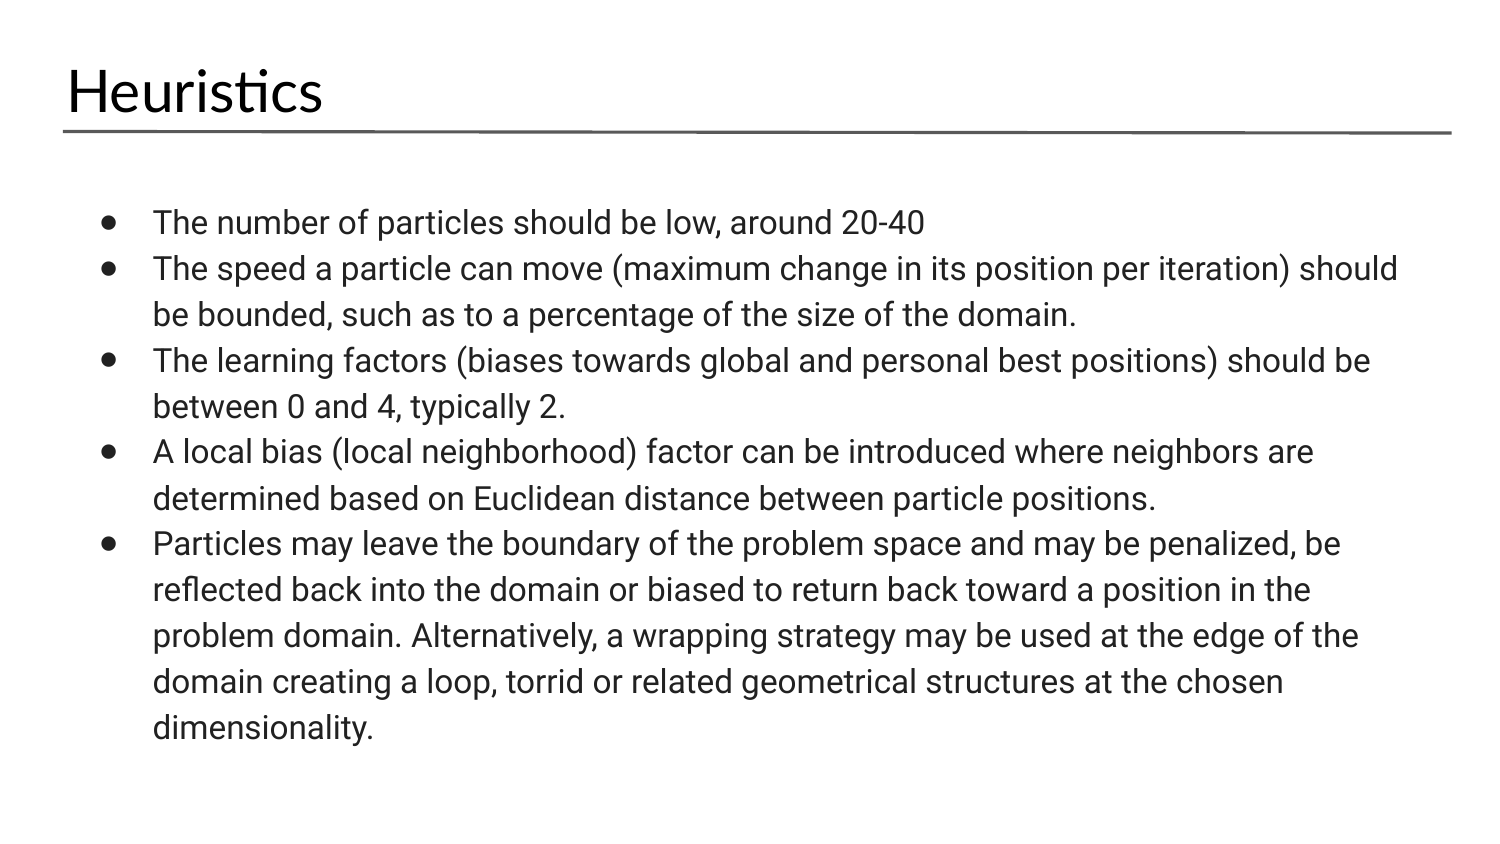

# Heuristics
The number of particles should be low, around 20-40
The speed a particle can move (maximum change in its position per iteration) should be bounded, such as to a percentage of the size of the domain.
The learning factors (biases towards global and personal best positions) should be between 0 and 4, typically 2.
A local bias (local neighborhood) factor can be introduced where neighbors are determined based on Euclidean distance between particle positions.
Particles may leave the boundary of the problem space and may be penalized, be reflected back into the domain or biased to return back toward a position in the problem domain. Alternatively, a wrapping strategy may be used at the edge of the domain creating a loop, torrid or related geometrical structures at the chosen dimensionality.